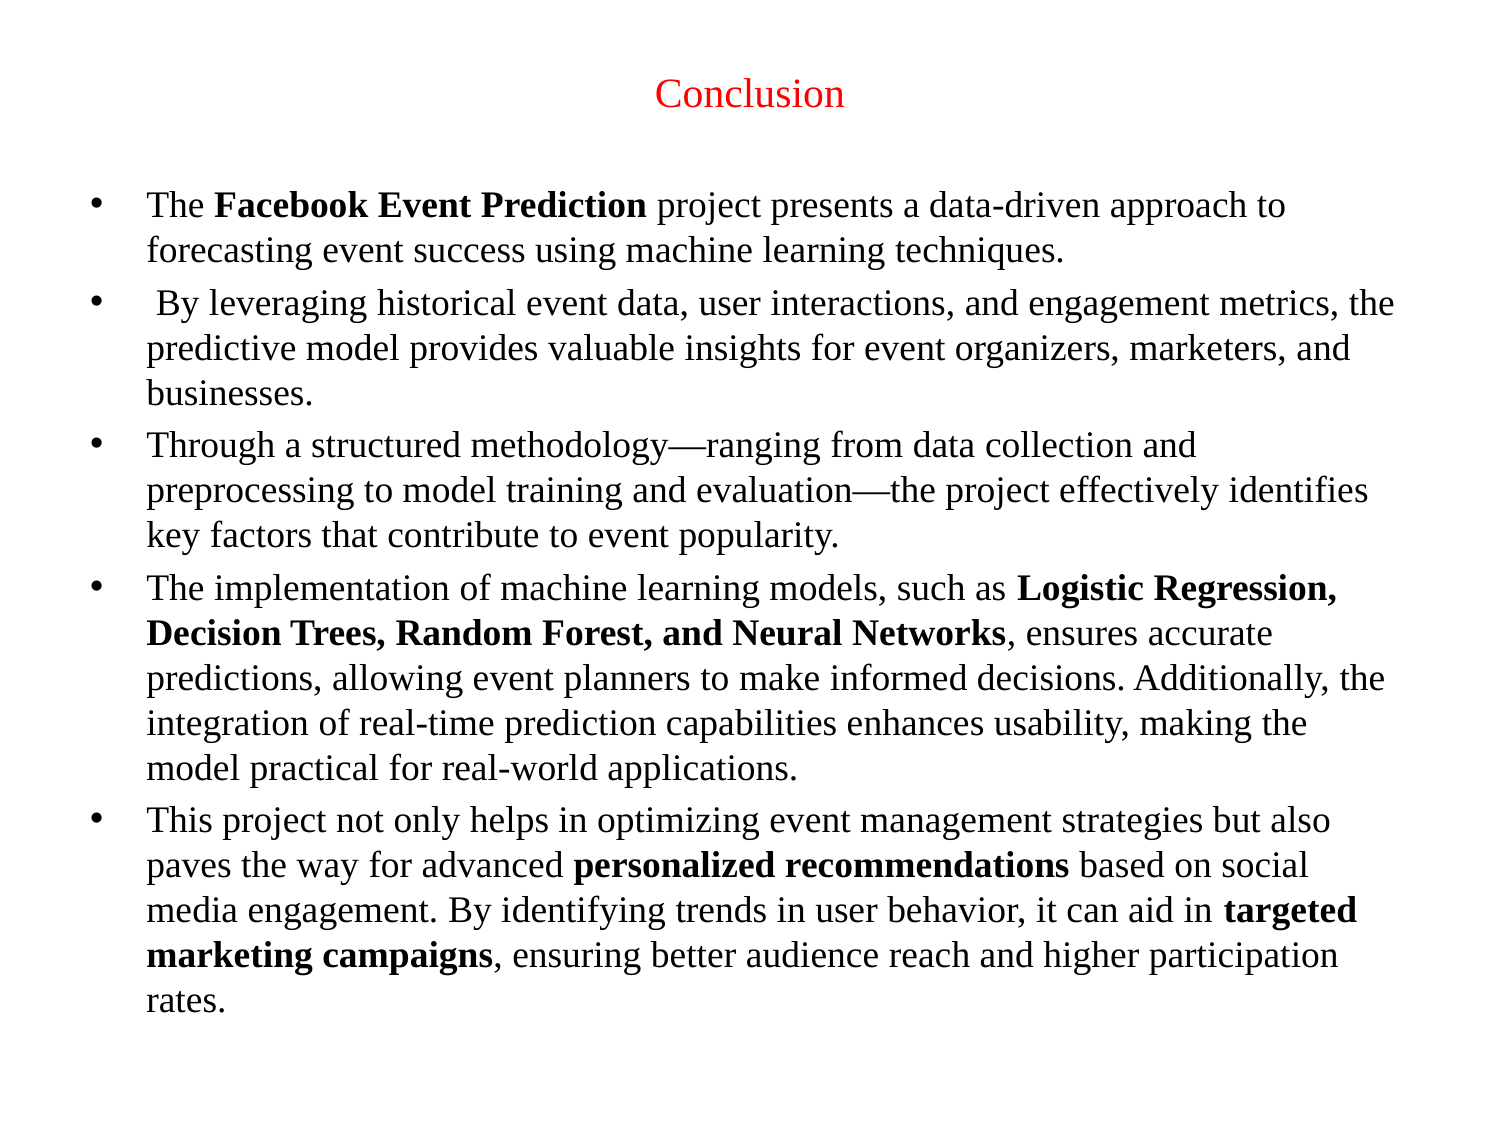

# Conclusion
The Facebook Event Prediction project presents a data-driven approach to forecasting event success using machine learning techniques.
 By leveraging historical event data, user interactions, and engagement metrics, the predictive model provides valuable insights for event organizers, marketers, and businesses.
Through a structured methodology—ranging from data collection and preprocessing to model training and evaluation—the project effectively identifies key factors that contribute to event popularity.
The implementation of machine learning models, such as Logistic Regression, Decision Trees, Random Forest, and Neural Networks, ensures accurate predictions, allowing event planners to make informed decisions. Additionally, the integration of real-time prediction capabilities enhances usability, making the model practical for real-world applications.
This project not only helps in optimizing event management strategies but also paves the way for advanced personalized recommendations based on social media engagement. By identifying trends in user behavior, it can aid in targeted marketing campaigns, ensuring better audience reach and higher participation rates.